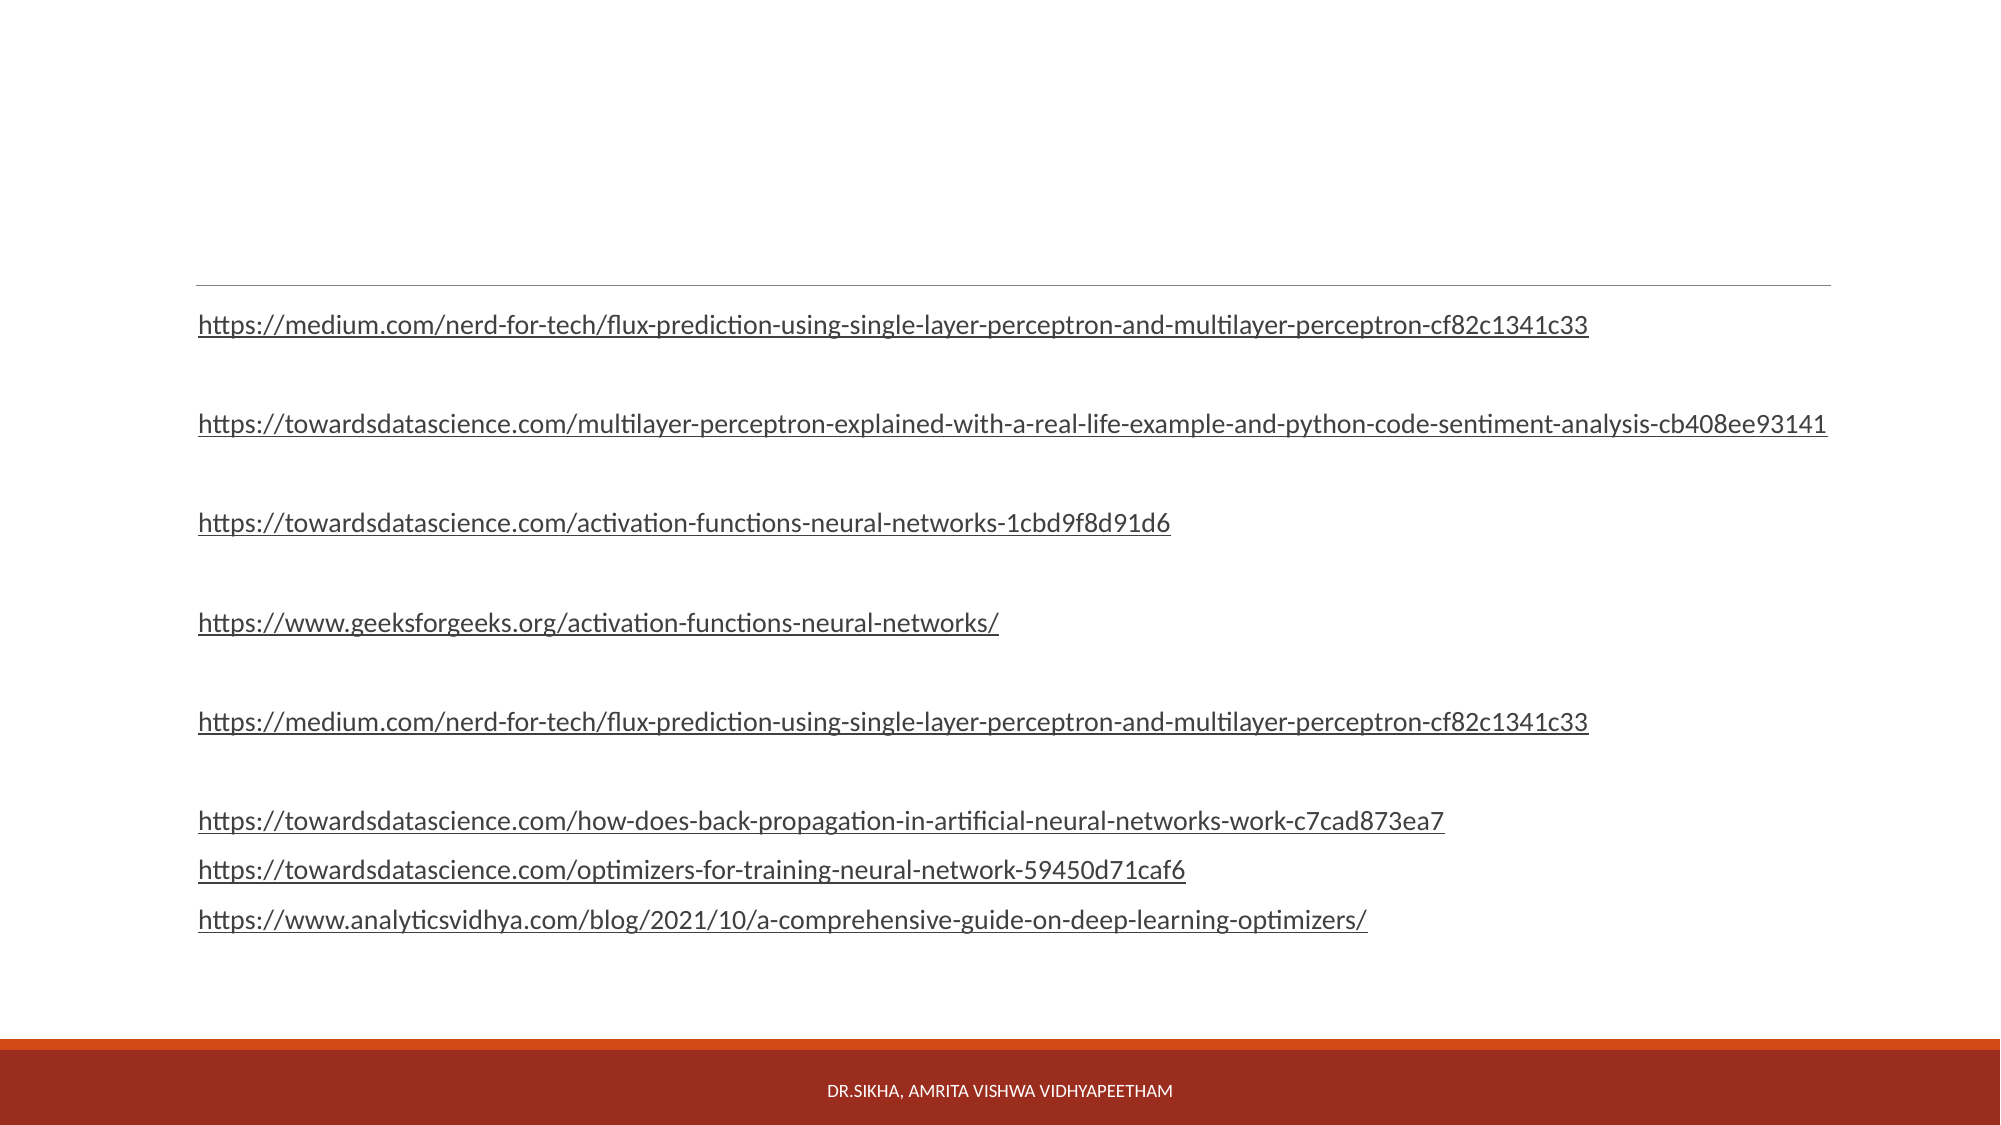

#
https://medium.com/nerd-for-tech/flux-prediction-using-single-layer-perceptron-and-multilayer-perceptron-cf82c1341c33

https://towardsdatascience.com/multilayer-perceptron-explained-with-a-real-life-example-and-python-code-sentiment-analysis-cb408ee93141

https://towardsdatascience.com/activation-functions-neural-networks-1cbd9f8d91d6

https://www.geeksforgeeks.org/activation-functions-neural-networks/

https://medium.com/nerd-for-tech/flux-prediction-using-single-layer-perceptron-and-multilayer-perceptron-cf82c1341c33

https://towardsdatascience.com/how-does-back-propagation-in-artificial-neural-networks-work-c7cad873ea7
https://towardsdatascience.com/optimizers-for-training-neural-network-59450d71caf6
https://www.analyticsvidhya.com/blog/2021/10/a-comprehensive-guide-on-deep-learning-optimizers/
Dr.Sikha, Amrita Vishwa VidhyaPeetham